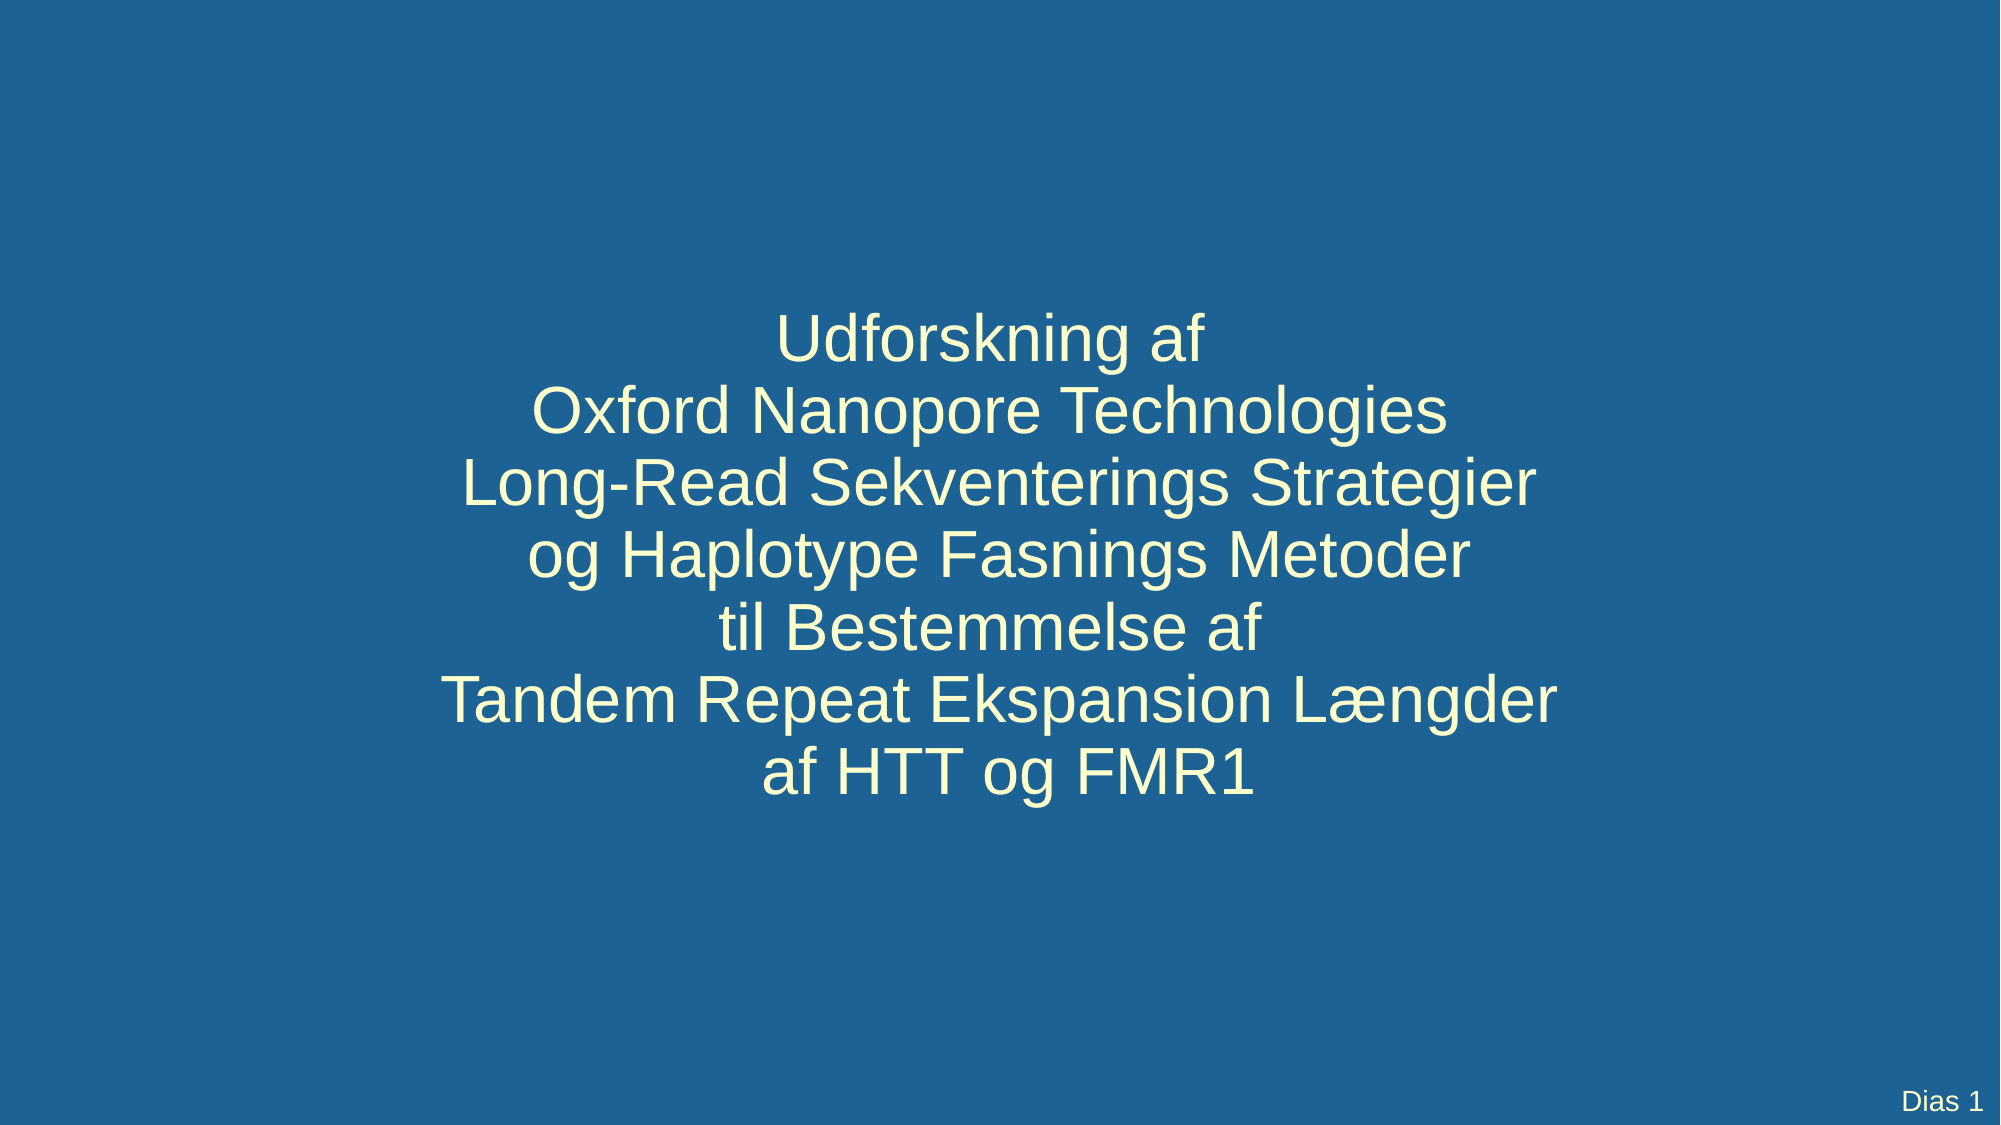

# Udforskning af Oxford Nanopore Technologies Long-Read Sekventerings Strategier og Haplotype Fasnings Metoder til Bestemmelse af Tandem Repeat Ekspansion Længder af HTT og FMR1
Dias 1